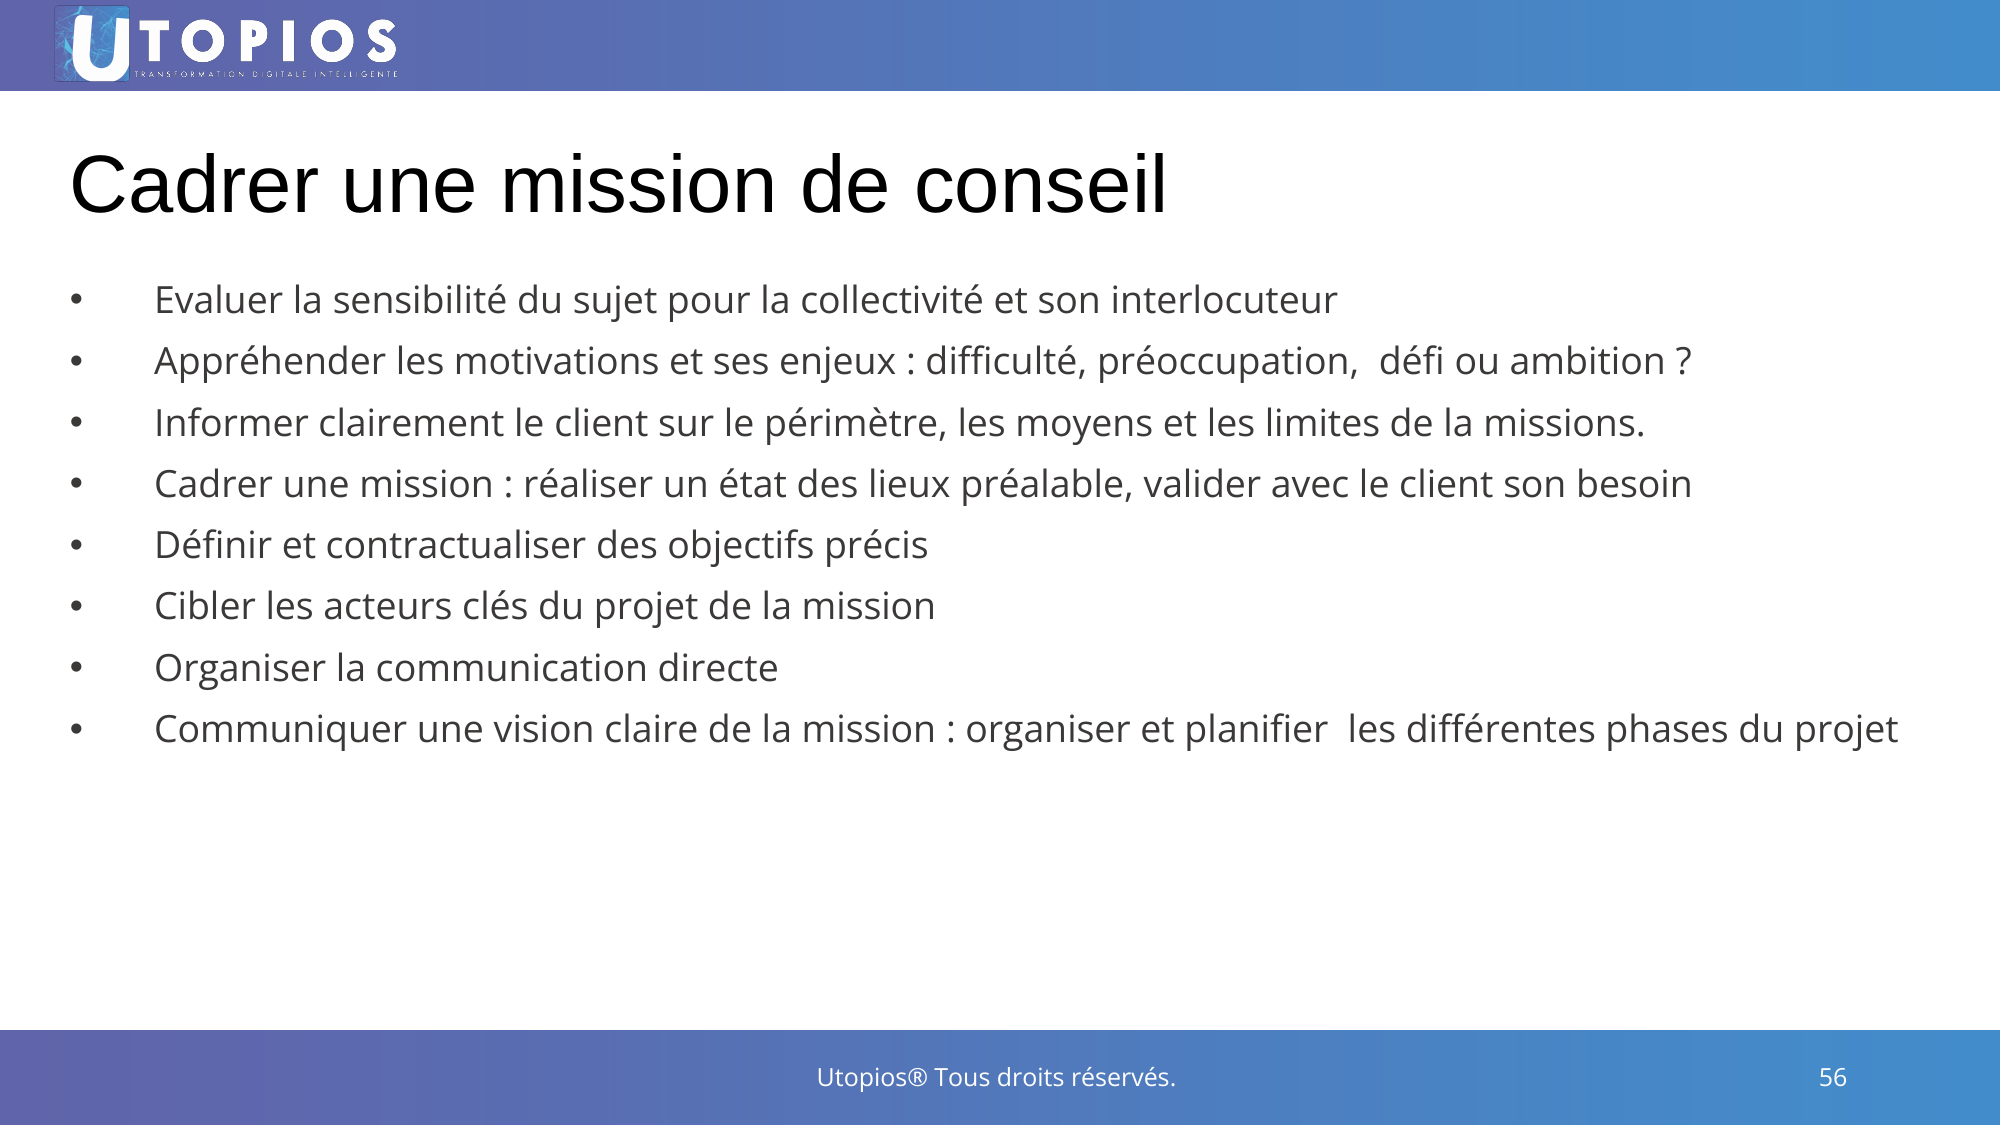

# Cadrer une mission de conseil
Evaluer la sensibilité du sujet pour la collectivité et son interlocuteur
Appréhender les motivations et ses enjeux : difficulté, préoccupation,  défi ou ambition ?
Informer clairement le client sur le périmètre, les moyens et les limites de la missions.
Cadrer une mission : réaliser un état des lieux préalable, valider avec le client son besoin
Définir et contractualiser des objectifs précis
Cibler les acteurs clés du projet de la mission
Organiser la communication directe
Communiquer une vision claire de la mission : organiser et planifier  les différentes phases du projet

Utopios® Tous droits réservés.
56